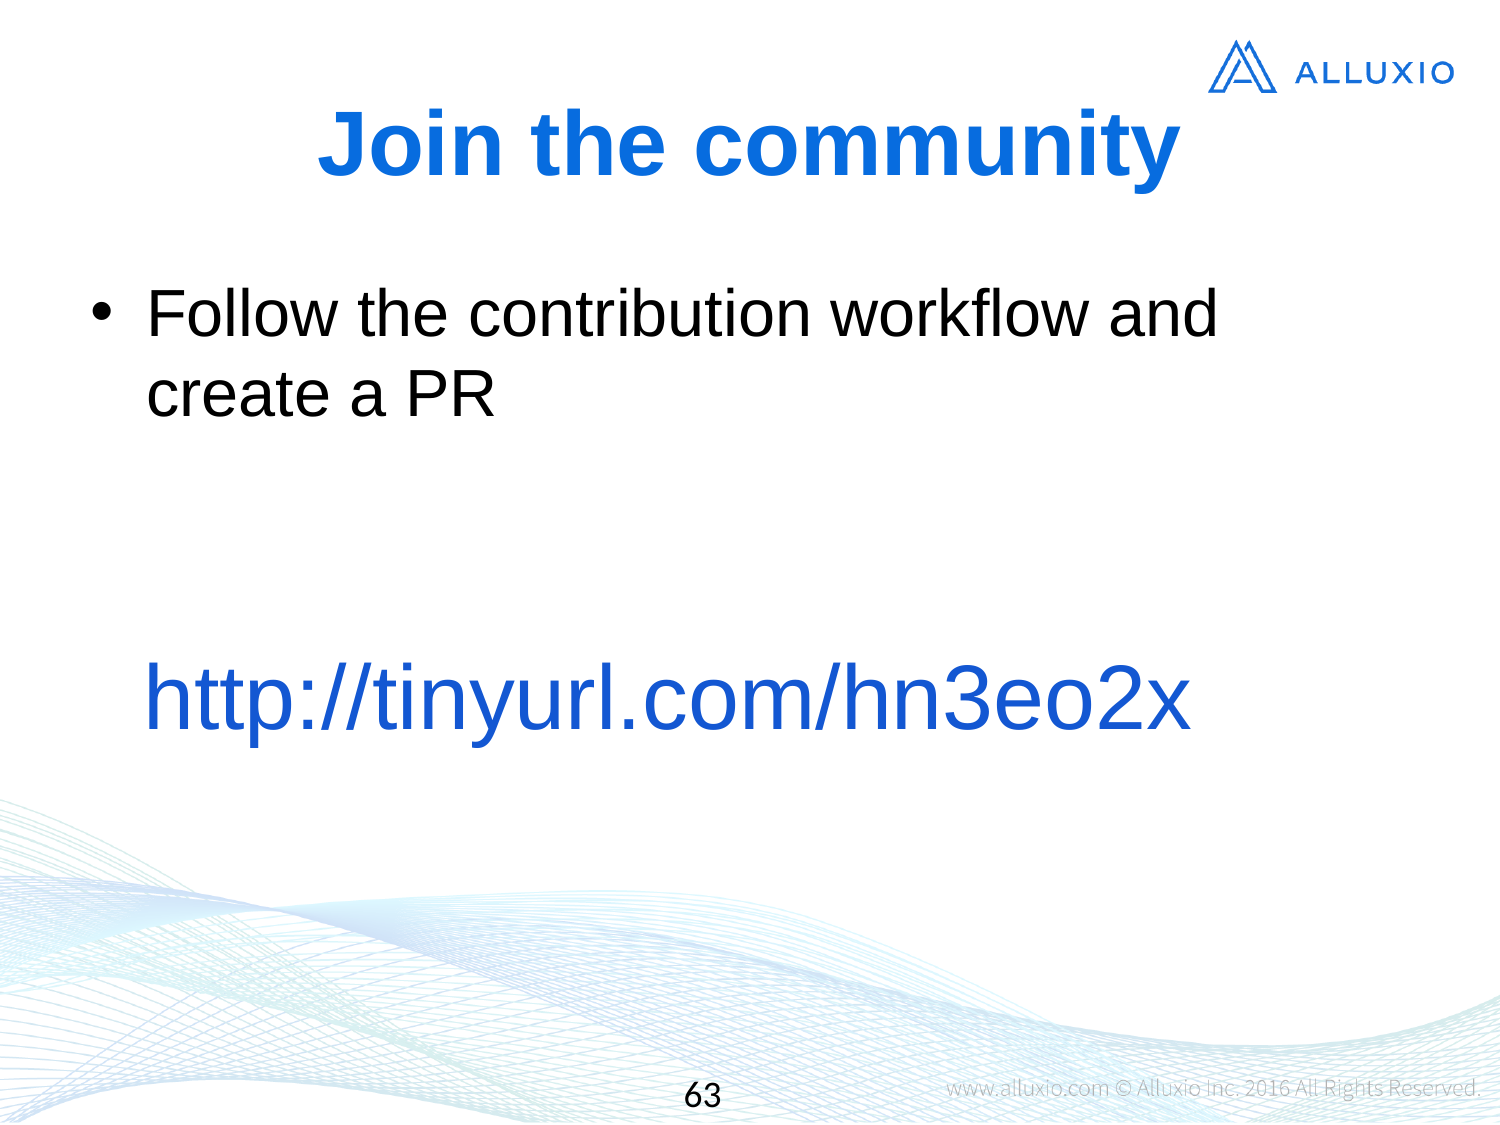

# Join the community
Follow the contribution workflow and create a PR
http://tinyurl.com/hn3eo2x
63